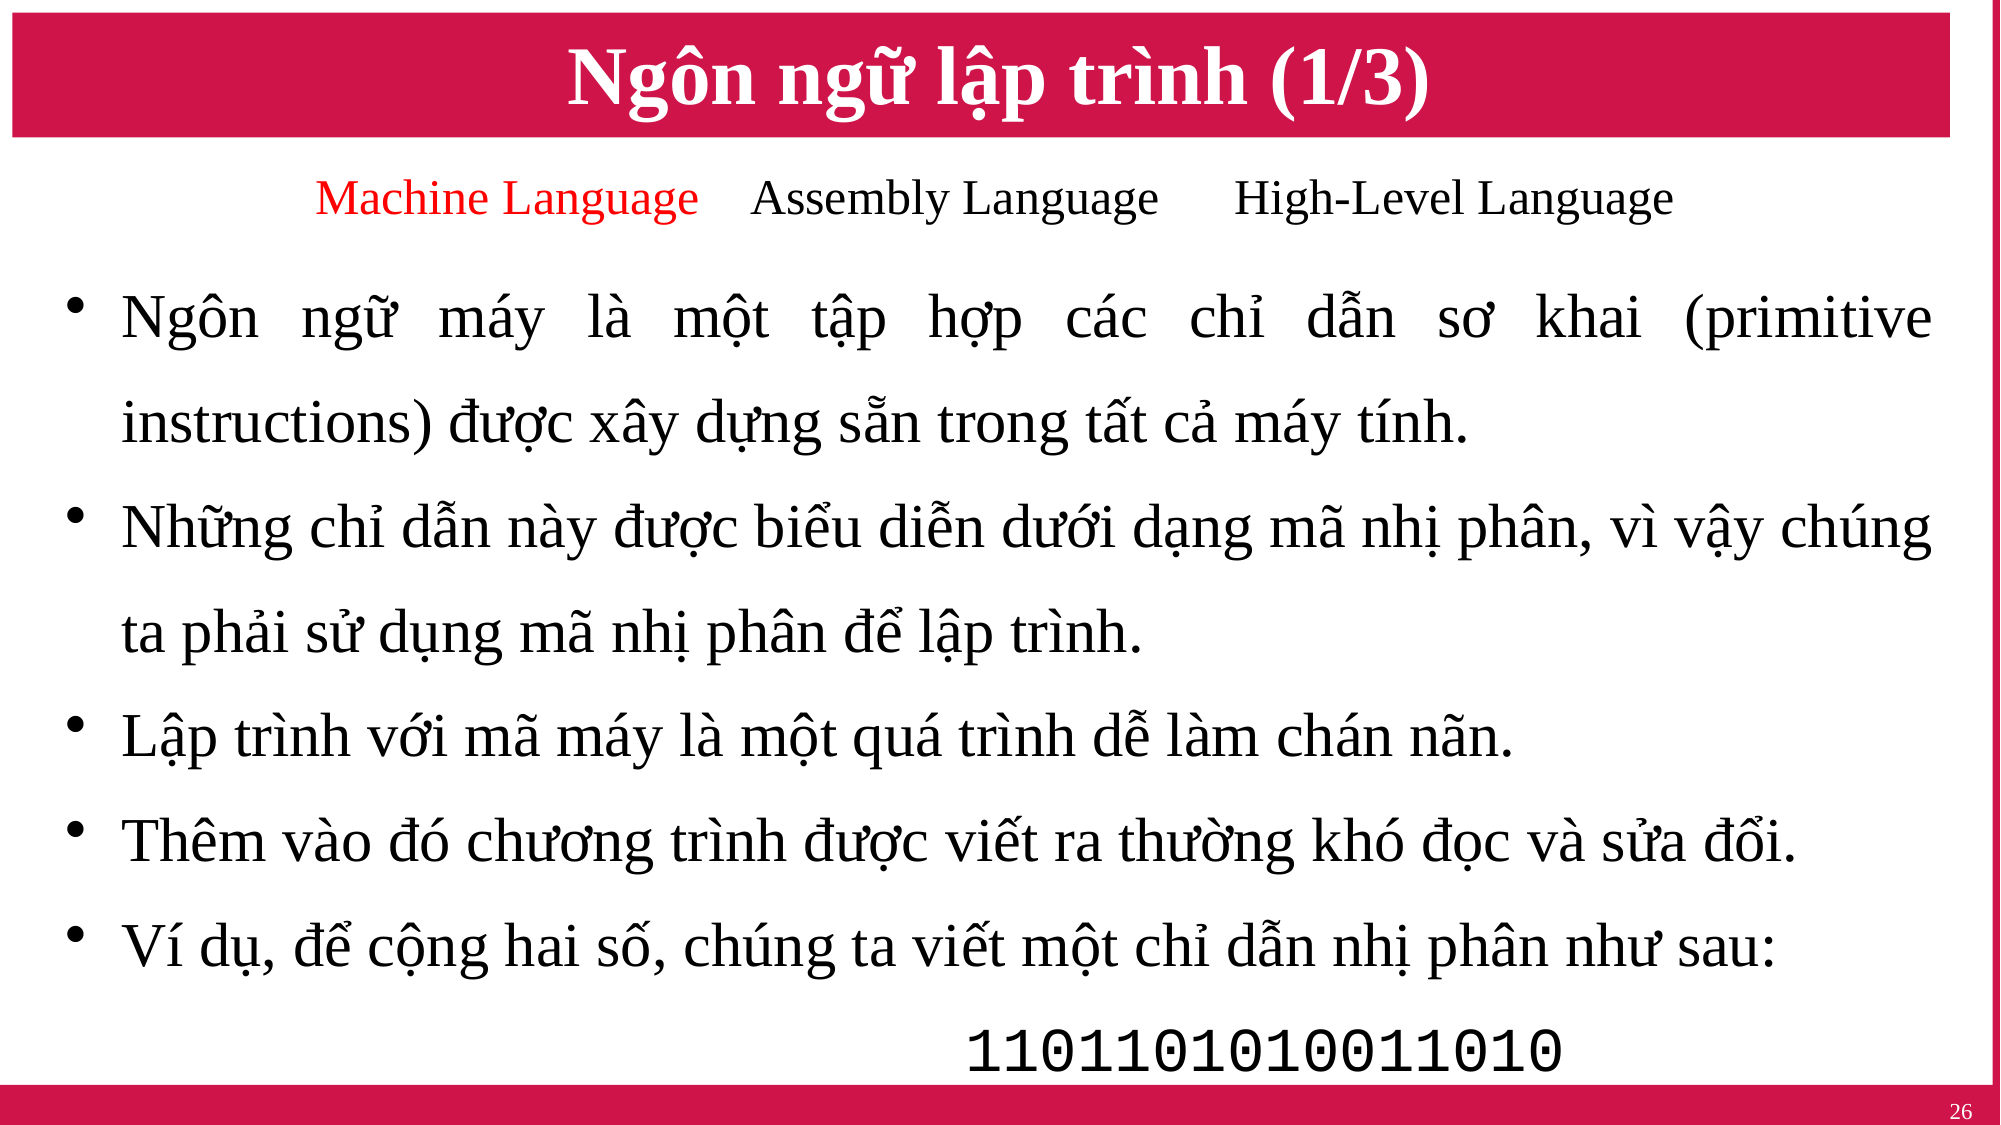

# Ngôn ngữ lập trình (1/3)
Machine Language    Assembly Language      High-Level Language
Ngôn ngữ máy là một tập hợp các chỉ dẫn sơ khai (primitive instructions) được xây dựng sẵn trong tất cả máy tính.
Những chỉ dẫn này được biểu diễn dưới dạng mã nhị phân, vì vậy chúng ta phải sử dụng mã nhị phân để lập trình.
Lập trình với mã máy là một quá trình dễ làm chán nãn.
Thêm vào đó chương trình được viết ra thường khó đọc và sửa đổi.
Ví dụ, để cộng hai số, chúng ta viết một chỉ dẫn nhị phân như sau:
						1101101010011010
26